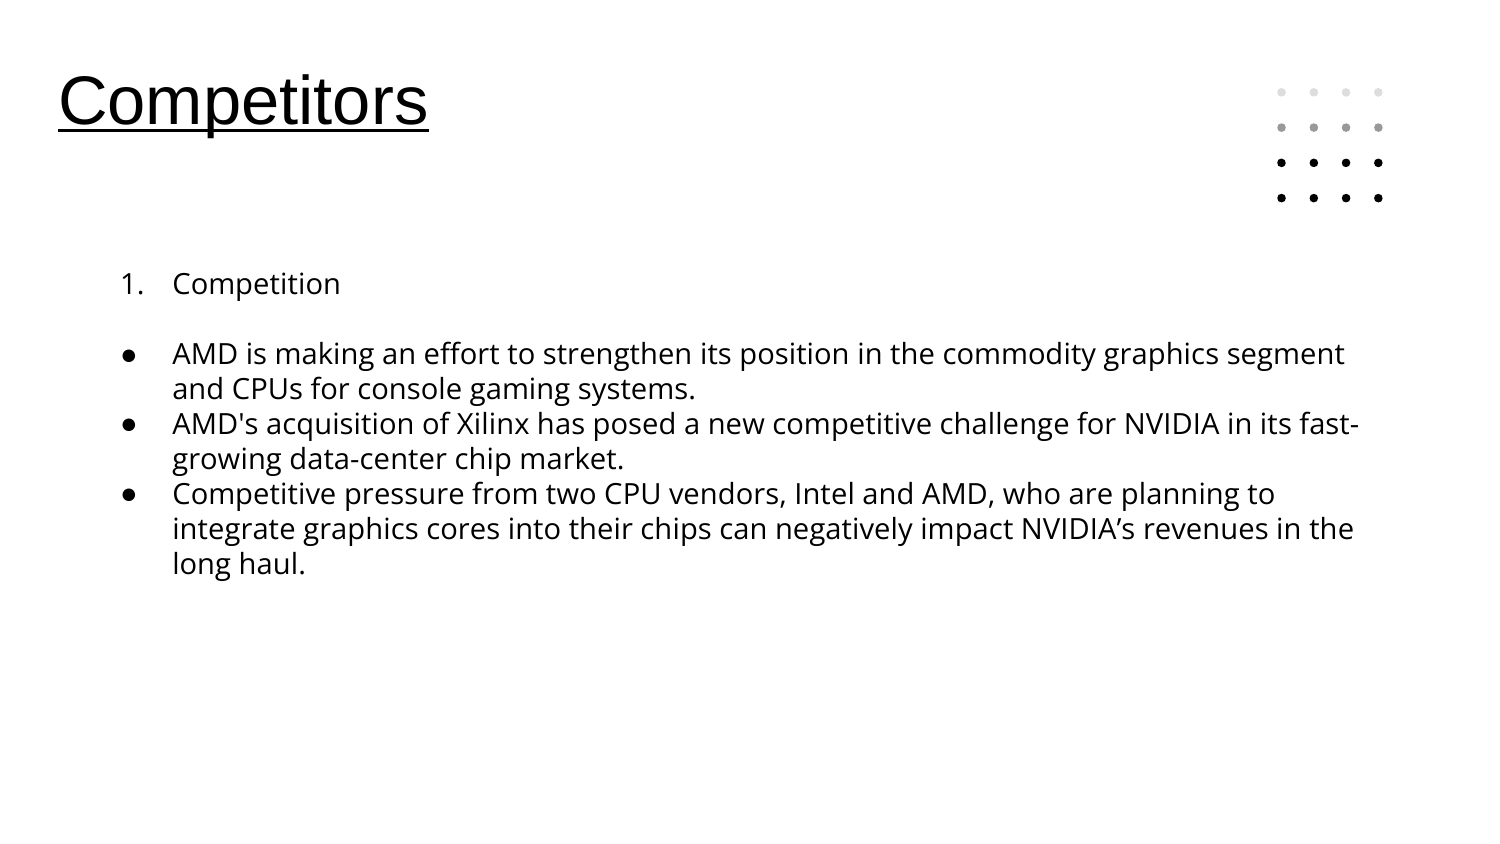

# Competitors

Competition

AMD is making an effort to strengthen its position in the commodity graphics segment and CPUs for console gaming systems.
AMD's acquisition of Xilinx has posed a new competitive challenge for NVIDIA in its fast-growing data-center chip market.
Competitive pressure from two CPU vendors, Intel and AMD, who are planning to integrate graphics cores into their chips can negatively impact NVIDIA’s revenues in the long haul.